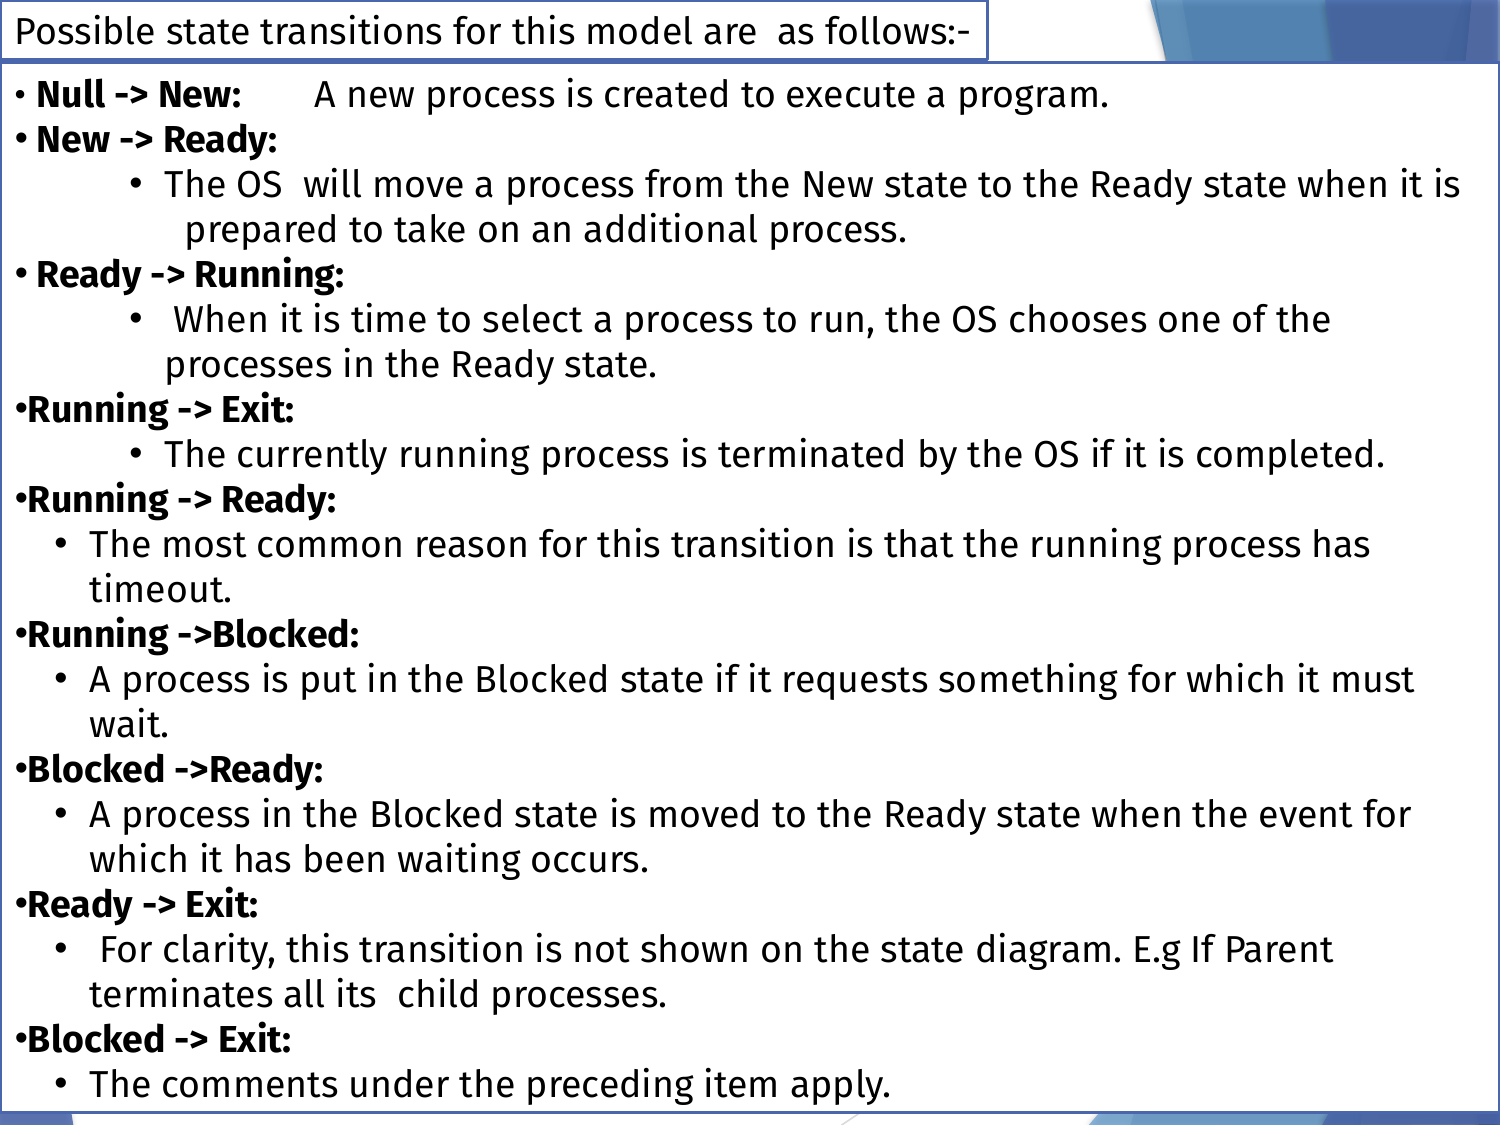

Possible state transitions for this model are  as follows:-
• Null -> New: 	A new process is created to execute a program.
 New -> Ready:
The OS  will move a process from the New state to the Ready state when it is
  prepared to take on an additional process.
 Ready -> Running:
 When it is time to select a process to run, the OS chooses one of the processes in the Ready state.
Running -> Exit:
The currently running process is terminated by the OS if it is completed.
Running -> Ready:
The most common reason for this transition is that the running process has timeout.
Running ->Blocked:
A process is put in the Blocked state if it requests something for which it must wait.
Blocked ->Ready:
A process in the Blocked state is moved to the Ready state when the event for which it has been waiting occurs.
Ready -> Exit:
 For clarity, this transition is not shown on the state diagram. E.g If Parent terminates all its  child processes.
Blocked -> Exit:
The comments under the preceding item apply.